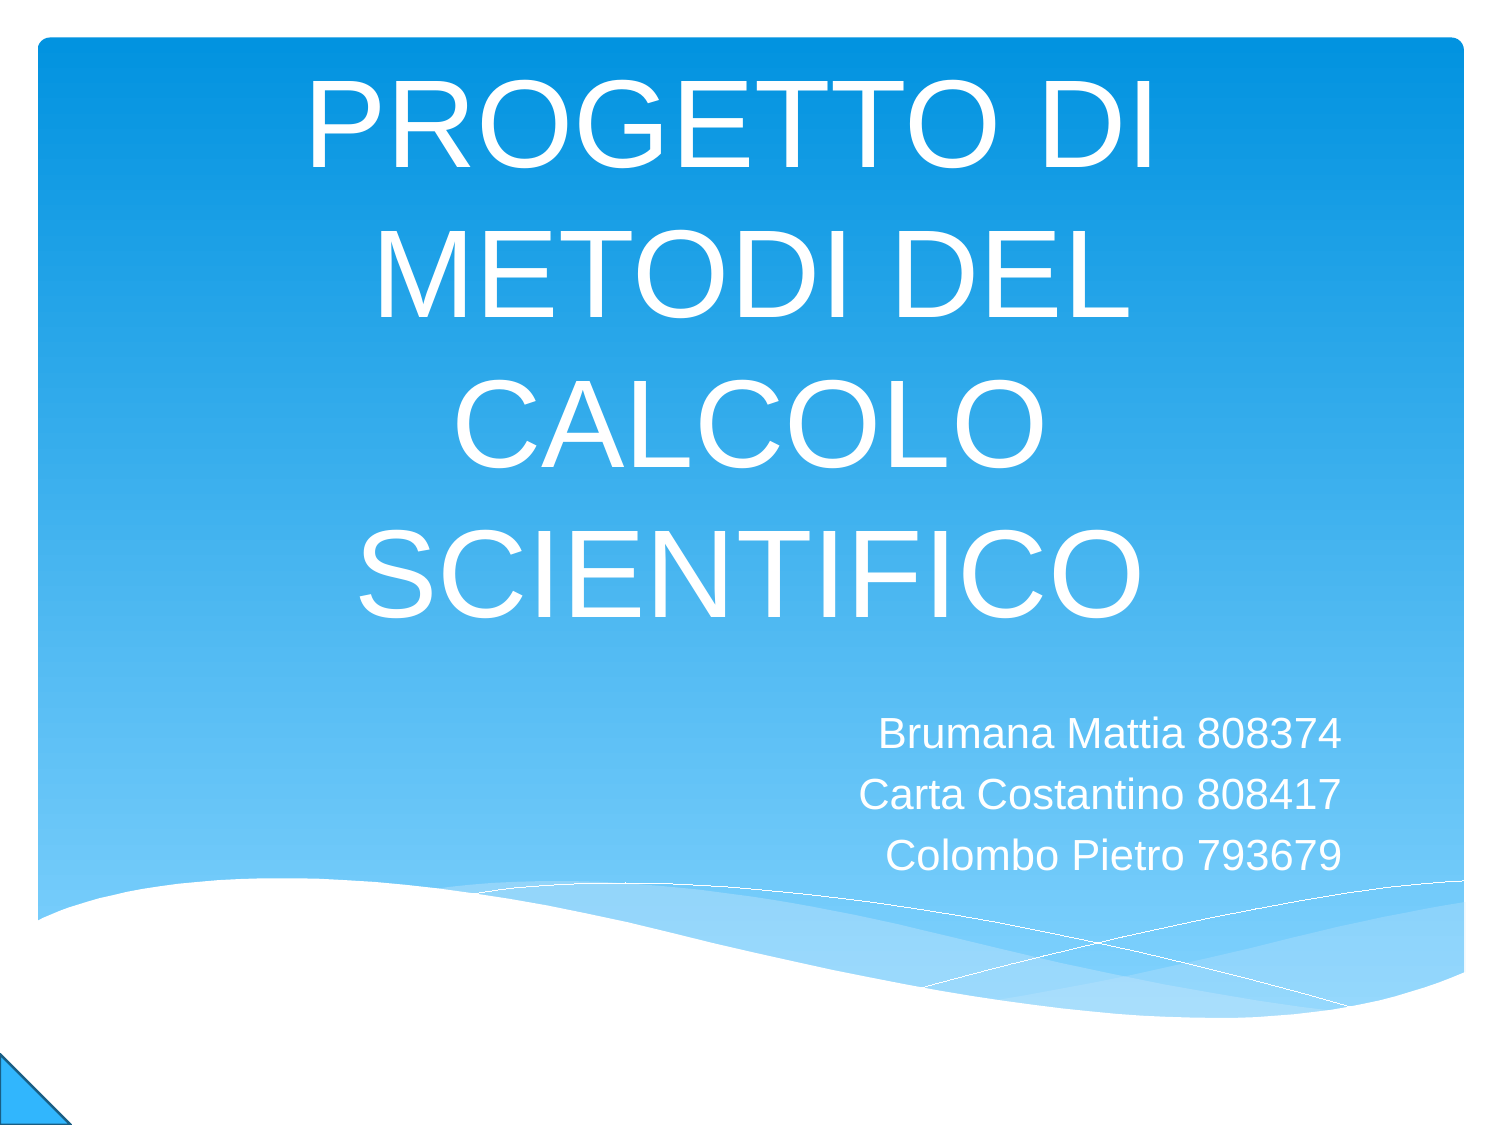

# PROGETTO DI METODI DEL CALCOLO SCIENTIFICO

Brumana Mattia 808374
Carta Costantino 808417
Colombo Pietro 793679